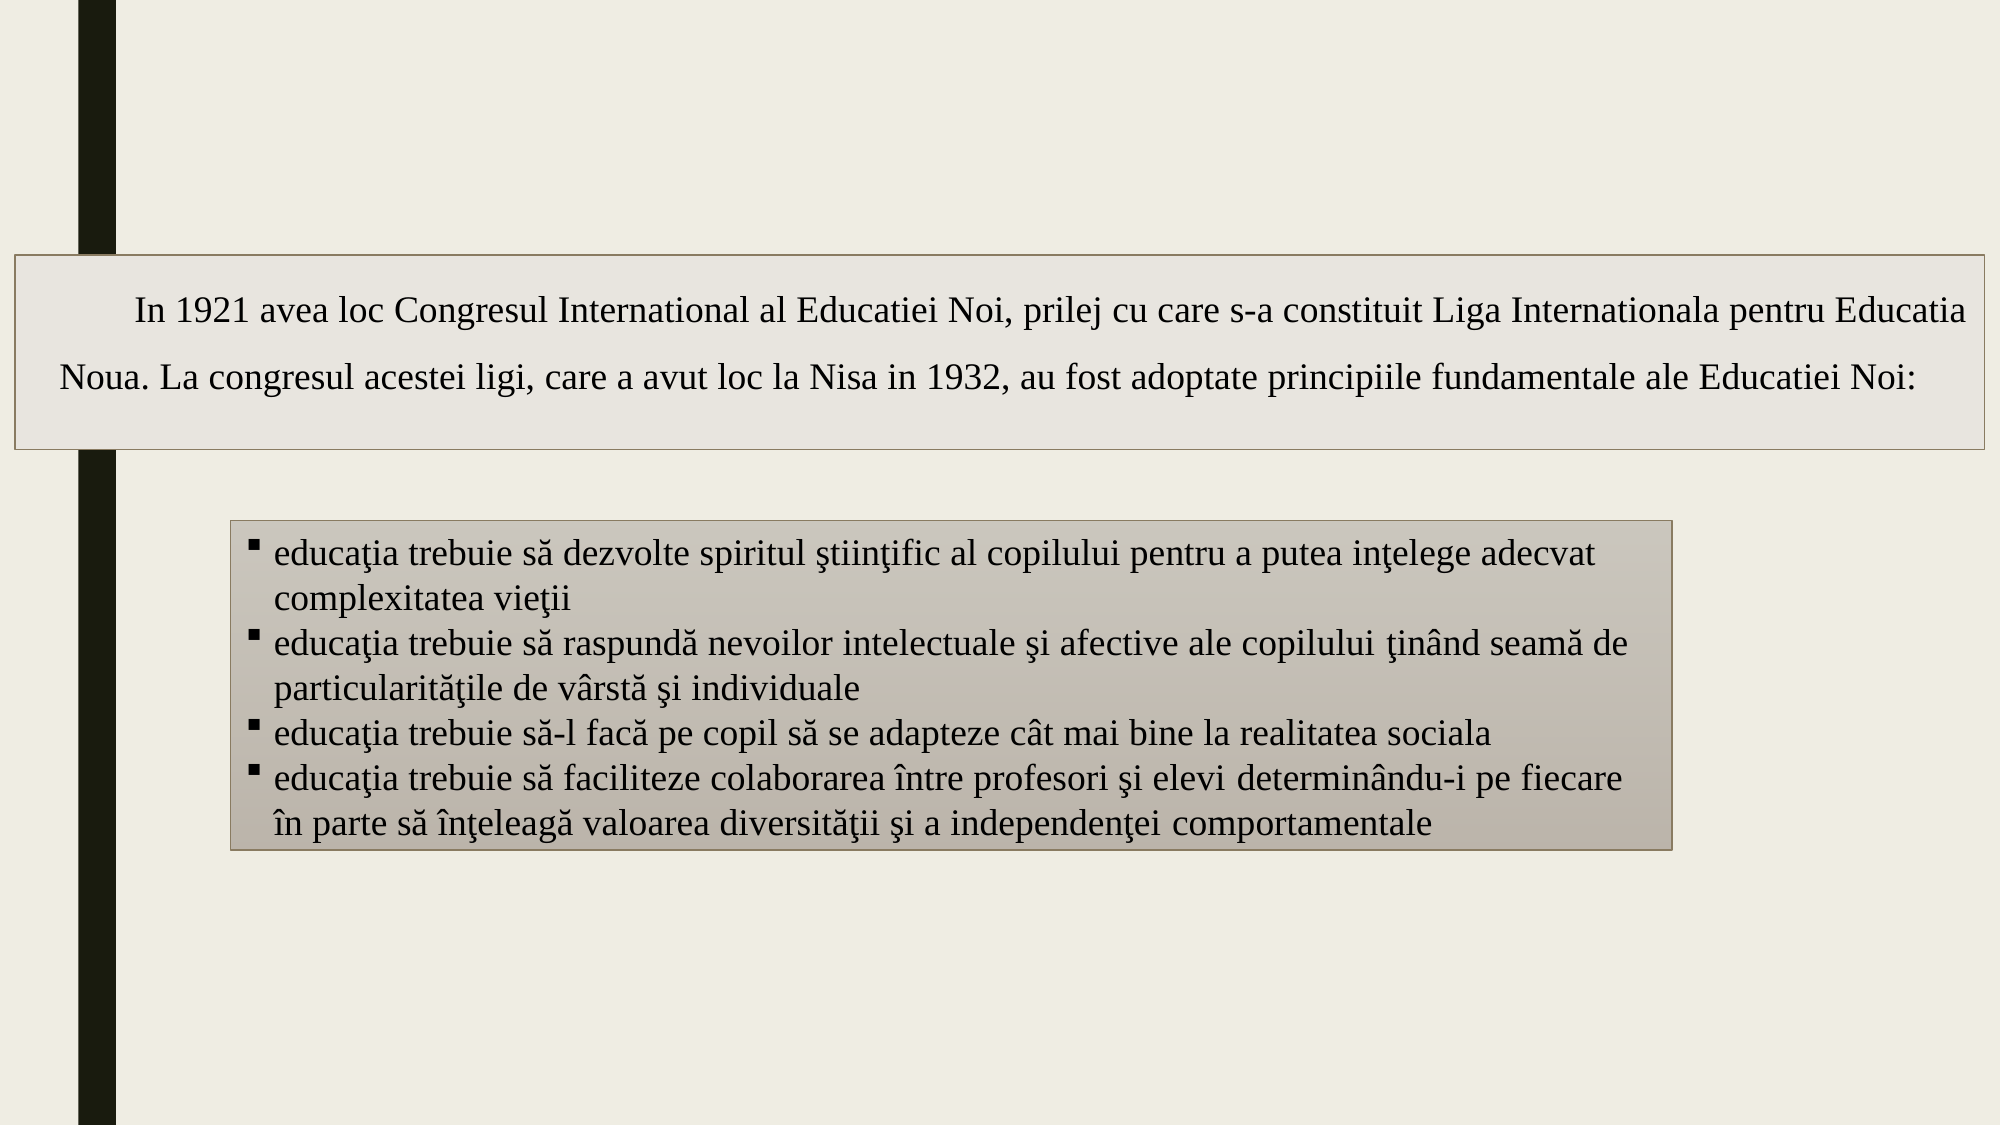

In 1921 avea loc Congresul International al Educatiei Noi, prilej cu care s-a constituit Liga Internationala pentru Educatia Noua. La congresul acestei ligi, care a avut loc la Nisa in 1932, au fost adoptate principiile fundamentale ale Educatiei Noi:

educaţia trebuie să dezvolte spiritul ştiinţific al copilului pentru a putea inţelege adecvat complexitatea vieţii
educaţia trebuie să raspundă nevoilor intelectuale şi afective ale copilului ţinând seamă de particularităţile de vârstă şi individuale
educaţia trebuie să-l facă pe copil să se adapteze cât mai bine la realitatea sociala
educaţia trebuie să faciliteze colaborarea între profesori şi elevi determinându-i pe fiecare în parte să înţeleagă valoarea diversităţii şi a independenţei comportamentale